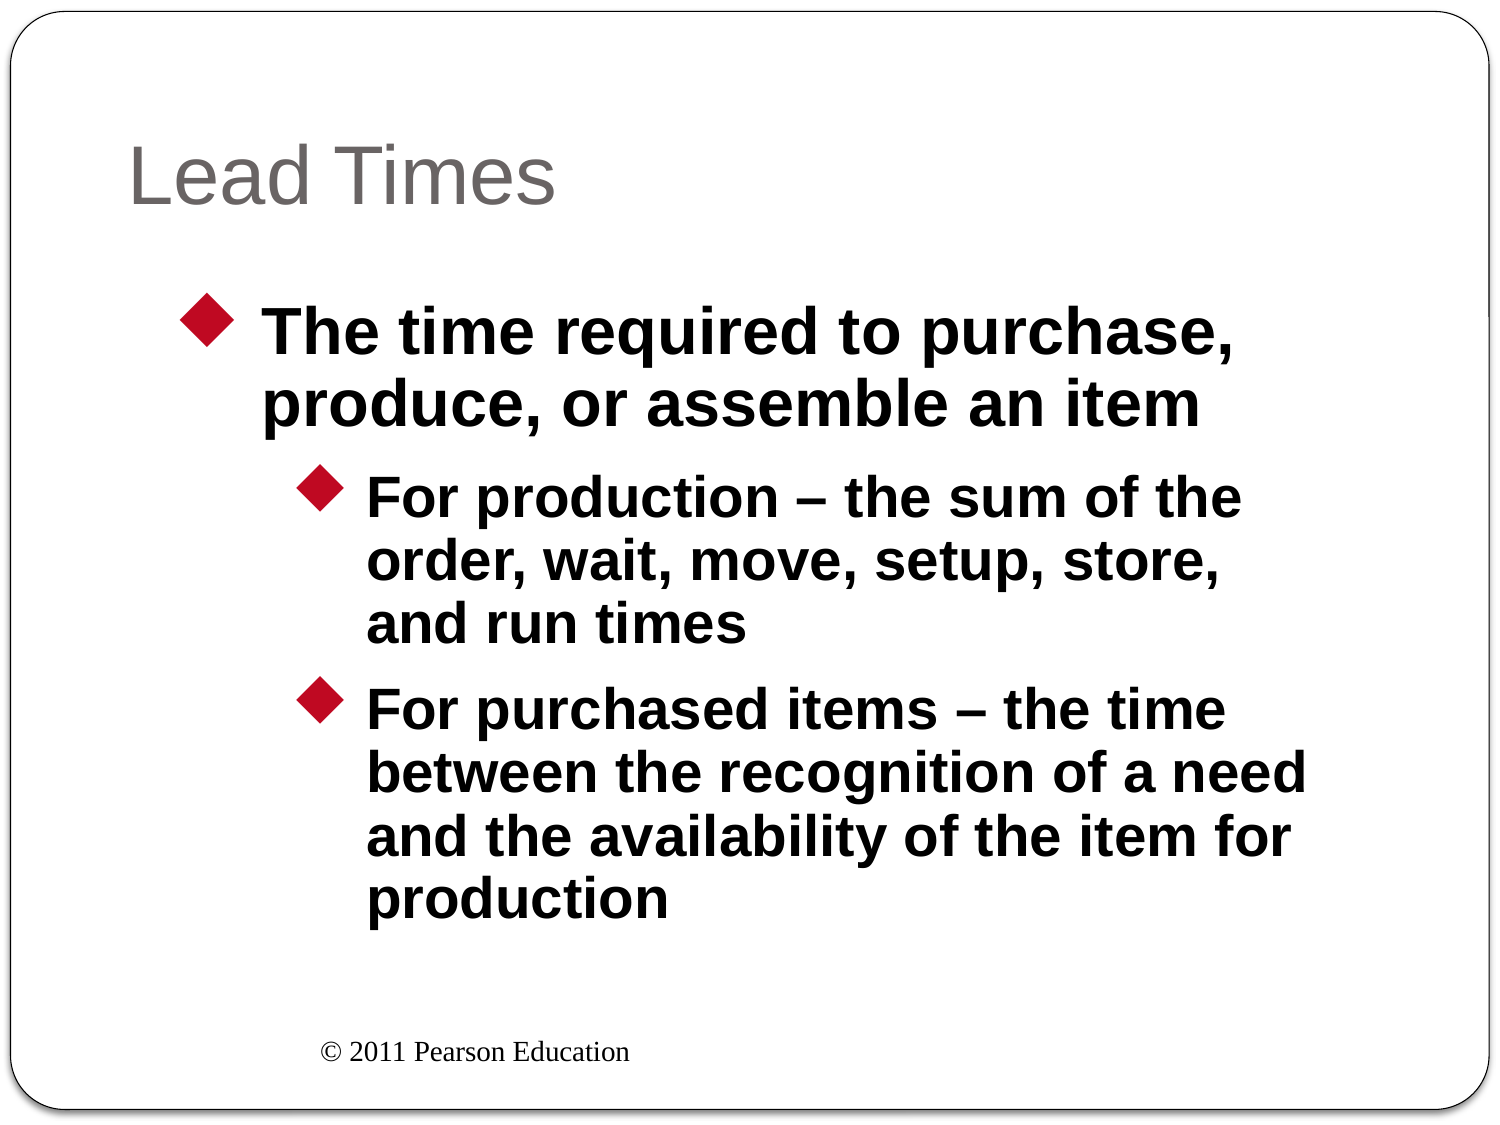

# Lead Times
The time required to purchase, produce, or assemble an item
For production – the sum of the order, wait, move, setup, store, and run times
For purchased items – the time between the recognition of a need and the availability of the item for production
© 2011 Pearson Education